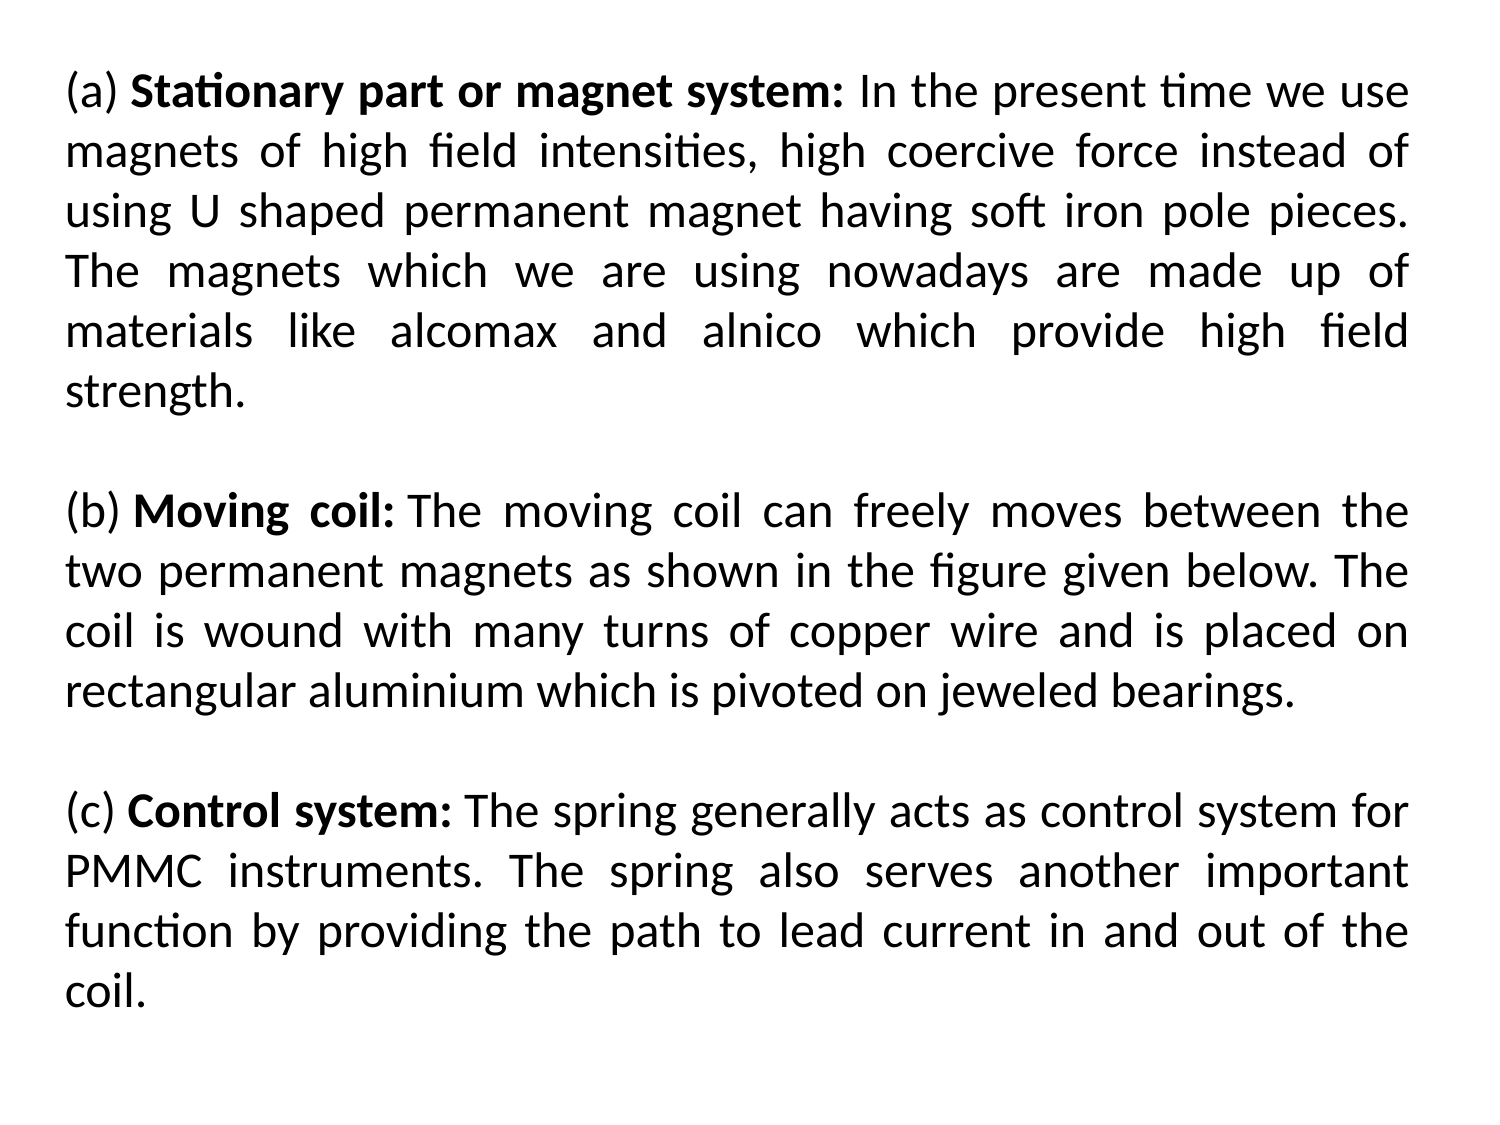

(a) Stationary part or magnet system: In the present time we use magnets of high field intensities, high coercive force instead of using U shaped permanent magnet having soft iron pole pieces. The magnets which we are using nowadays are made up of materials like alcomax and alnico which provide high field strength.

(b) Moving coil: The moving coil can freely moves between the two permanent magnets as shown in the figure given below. The coil is wound with many turns of copper wire and is placed on rectangular aluminium which is pivoted on jeweled bearings.

(c) Control system: The spring generally acts as control system for PMMC instruments. The spring also serves another important function by providing the path to lead current in and out of the coil.